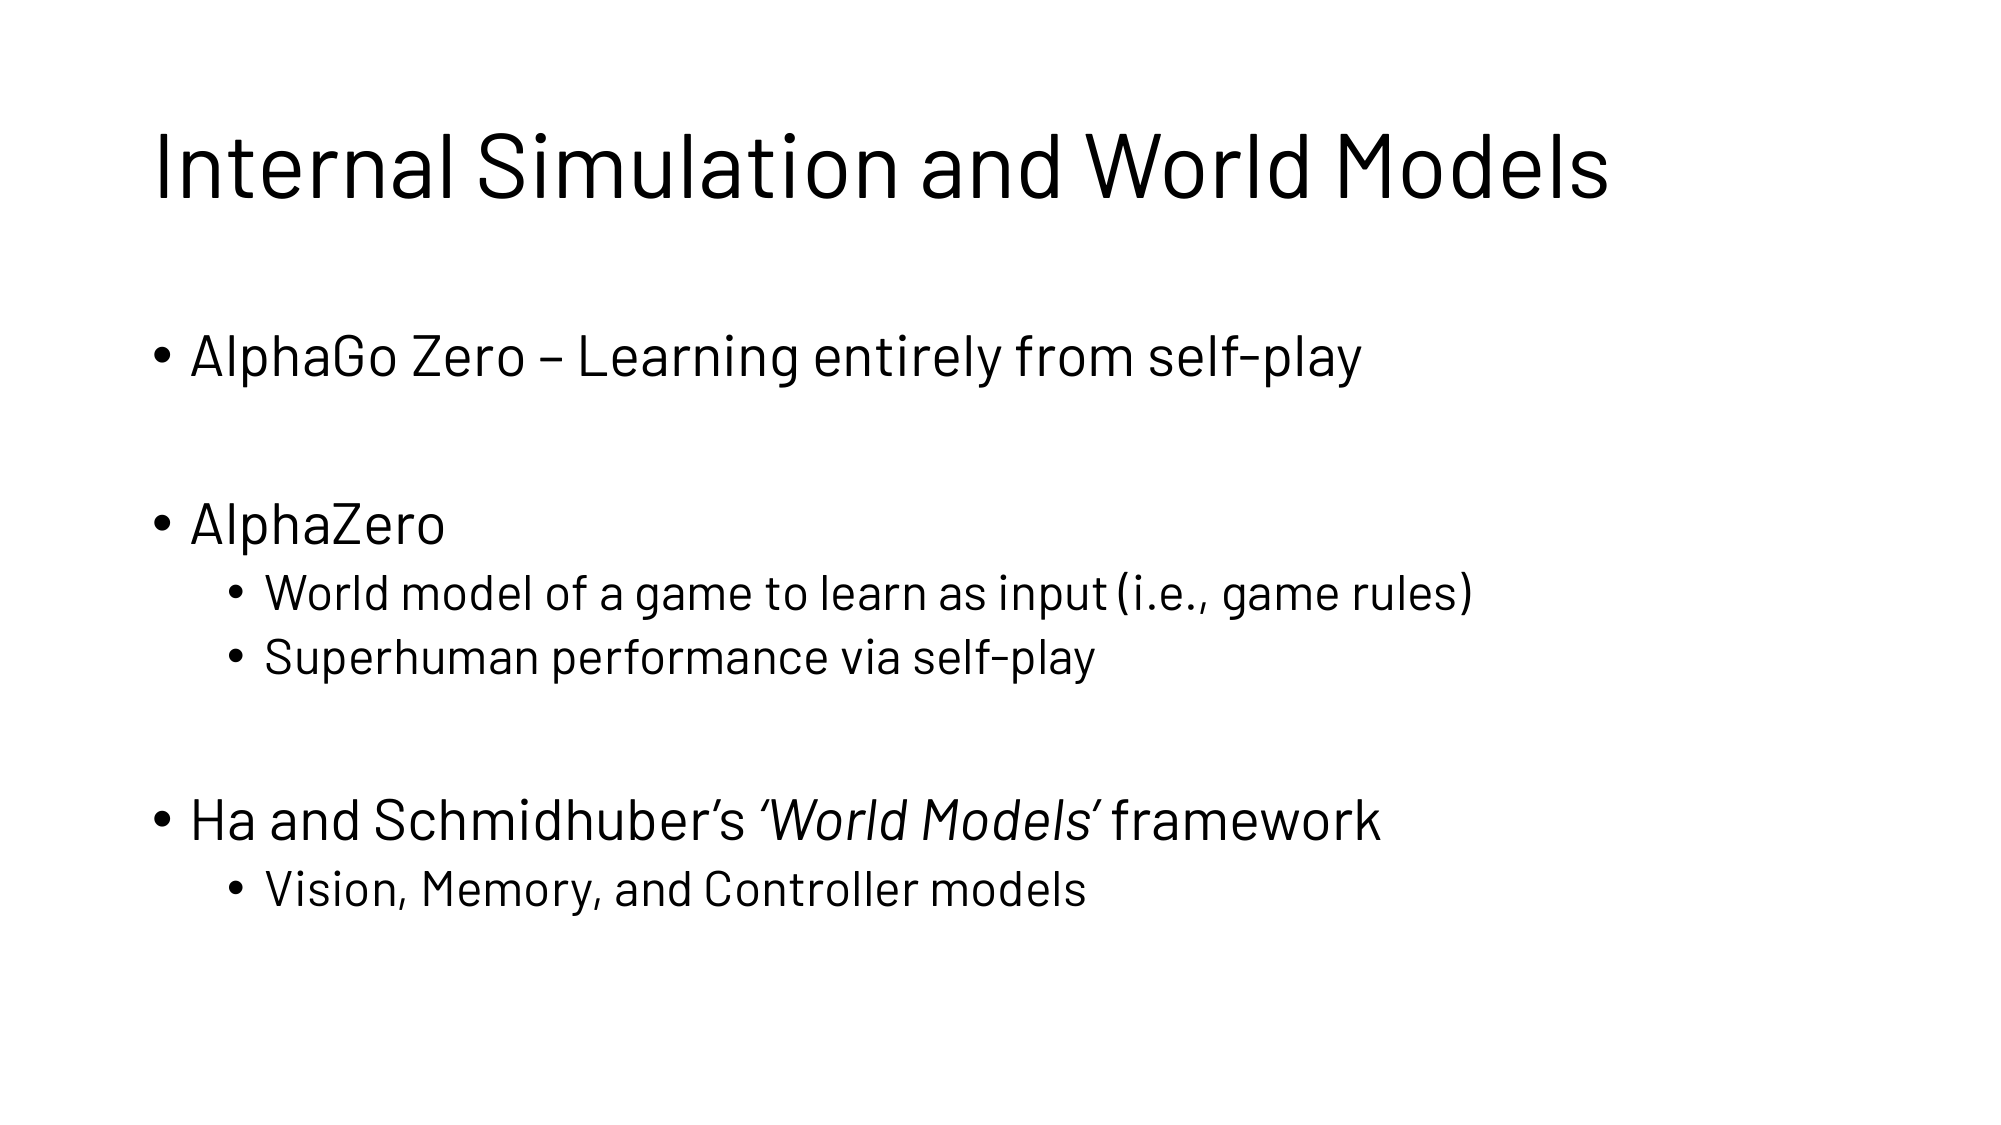

# Internal Simulation and World Models
AlphaGo Zero – Learning entirely from self-play

AlphaZero
World model of a game to learn as input (i.e., game rules)
Superhuman performance via self-play

Ha and Schmidhuber’s ‘World Models’ framework
Vision, Memory, and Controller models